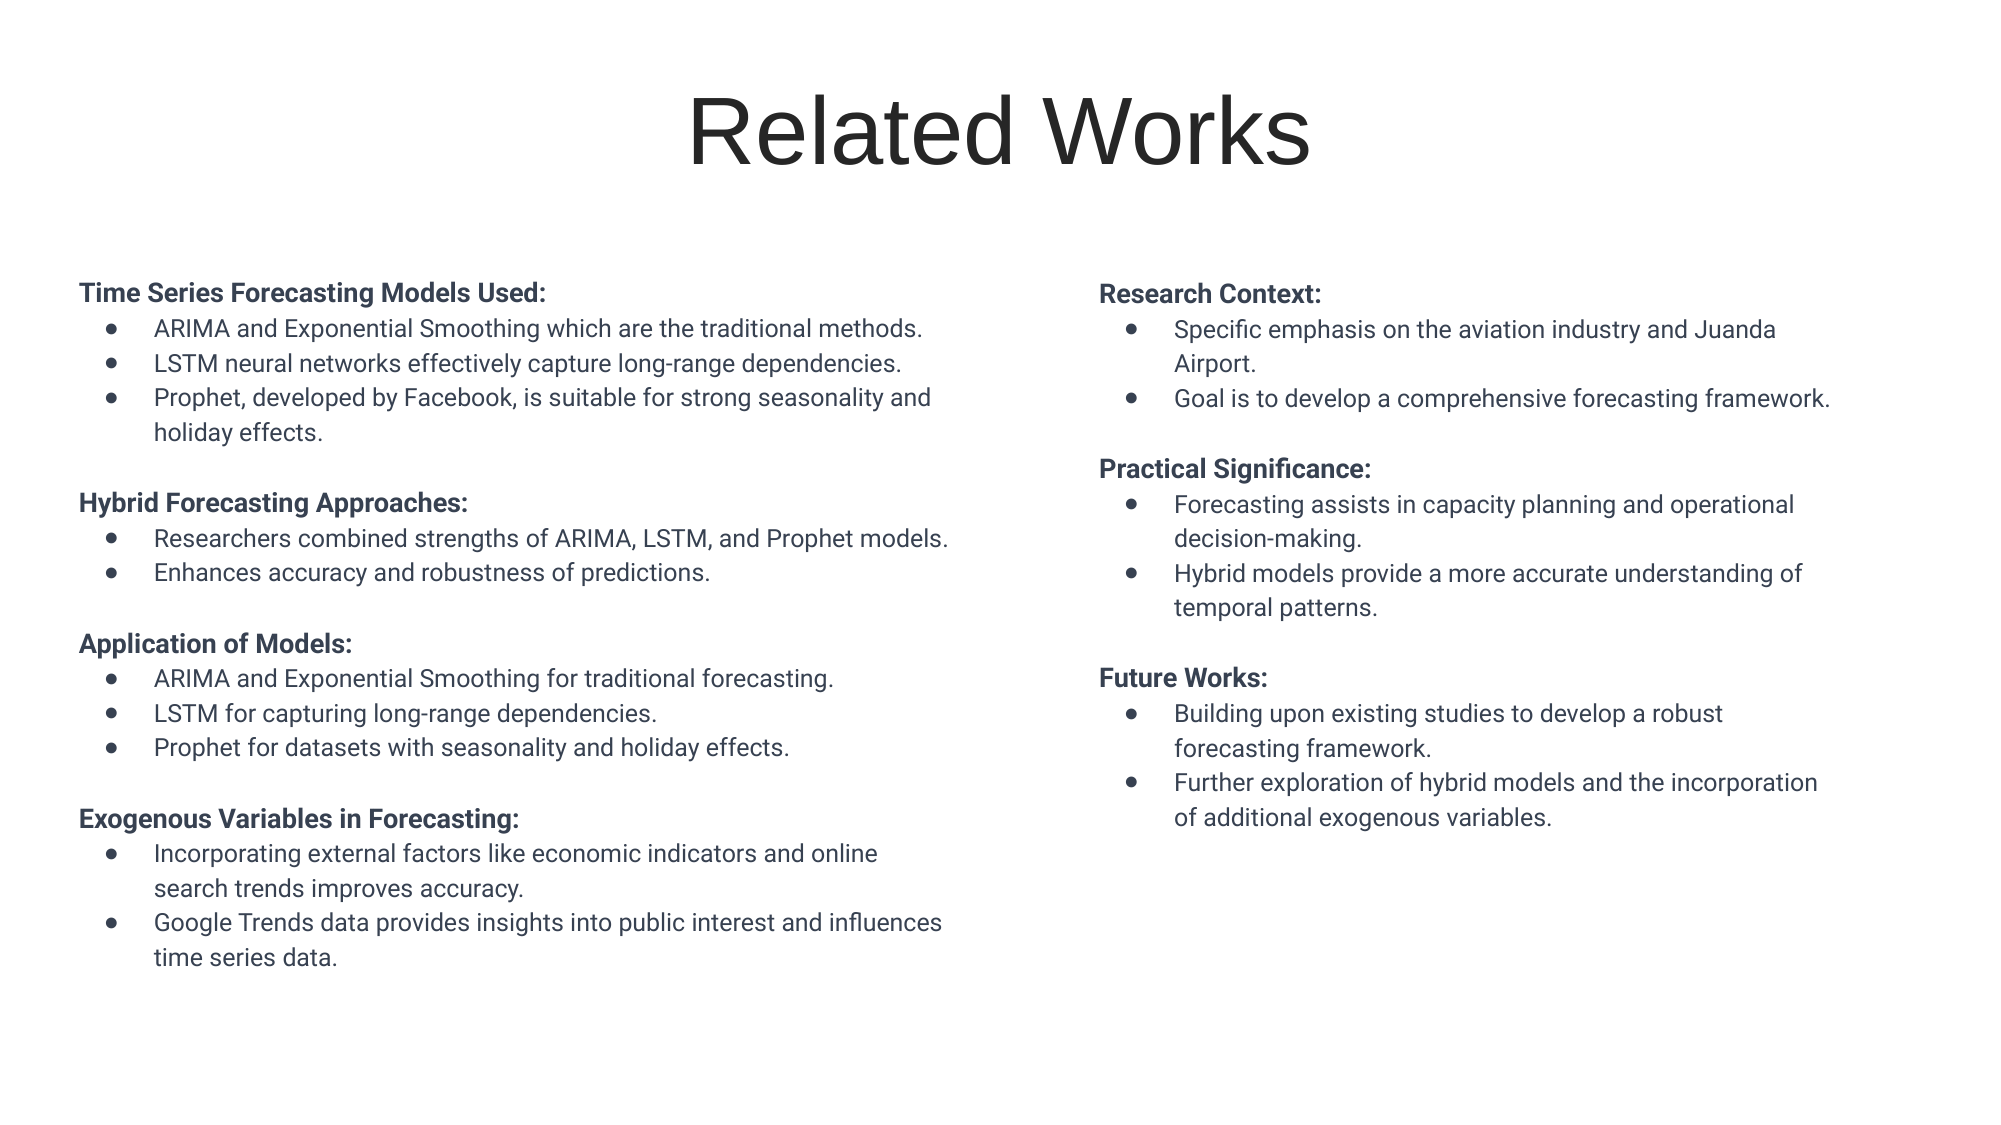

Related Works
Time Series Forecasting Models Used:
ARIMA and Exponential Smoothing which are the traditional methods.
LSTM neural networks effectively capture long-range dependencies.
Prophet, developed by Facebook, is suitable for strong seasonality and holiday effects.

Hybrid Forecasting Approaches:
Researchers combined strengths of ARIMA, LSTM, and Prophet models.
Enhances accuracy and robustness of predictions.

Application of Models:
ARIMA and Exponential Smoothing for traditional forecasting.
LSTM for capturing long-range dependencies.
Prophet for datasets with seasonality and holiday effects.

Exogenous Variables in Forecasting:
Incorporating external factors like economic indicators and online search trends improves accuracy.
Google Trends data provides insights into public interest and influences time series data.

Research Context:
Specific emphasis on the aviation industry and Juanda Airport.
Goal is to develop a comprehensive forecasting framework.

Practical Significance:
Forecasting assists in capacity planning and operational decision-making.
Hybrid models provide a more accurate understanding of temporal patterns.

Future Works:
Building upon existing studies to develop a robust forecasting framework.
Further exploration of hybrid models and the incorporation of additional exogenous variables.